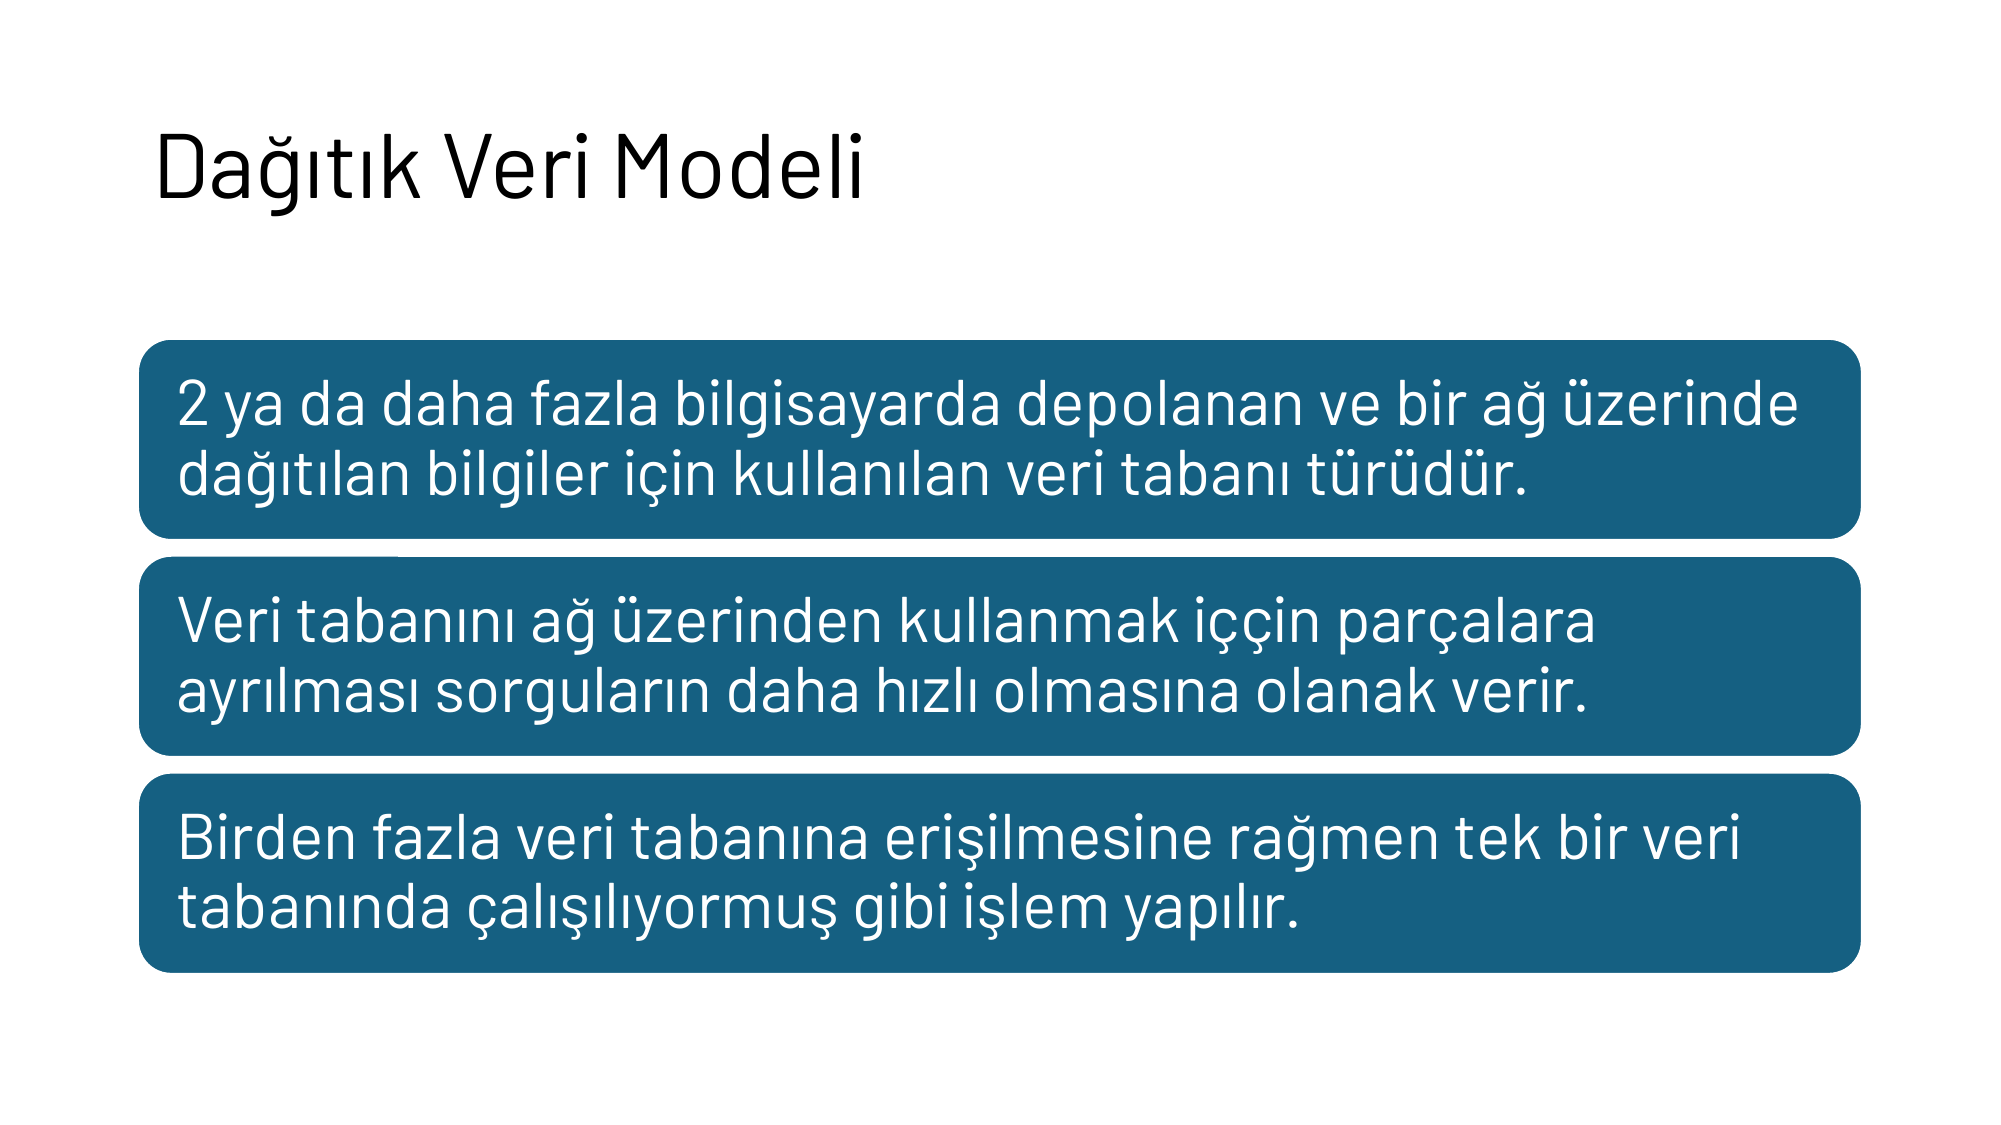

# Dağıtık Veri Modeli
2 ya da daha fazla bilgisayarda depolanan ve bir ağ üzerinde dağıtılan bilgiler için kullanılan veri tabanı türüdür.
Veri tabanını ağ üzerinden kullanmak iççin parçalara ayrılması sorguların daha hızlı olmasına olanak verir.
Birden fazla veri tabanına erişilmesine rağmen tek bir veri tabanında çalışılıyormuş gibi işlem yapılır.